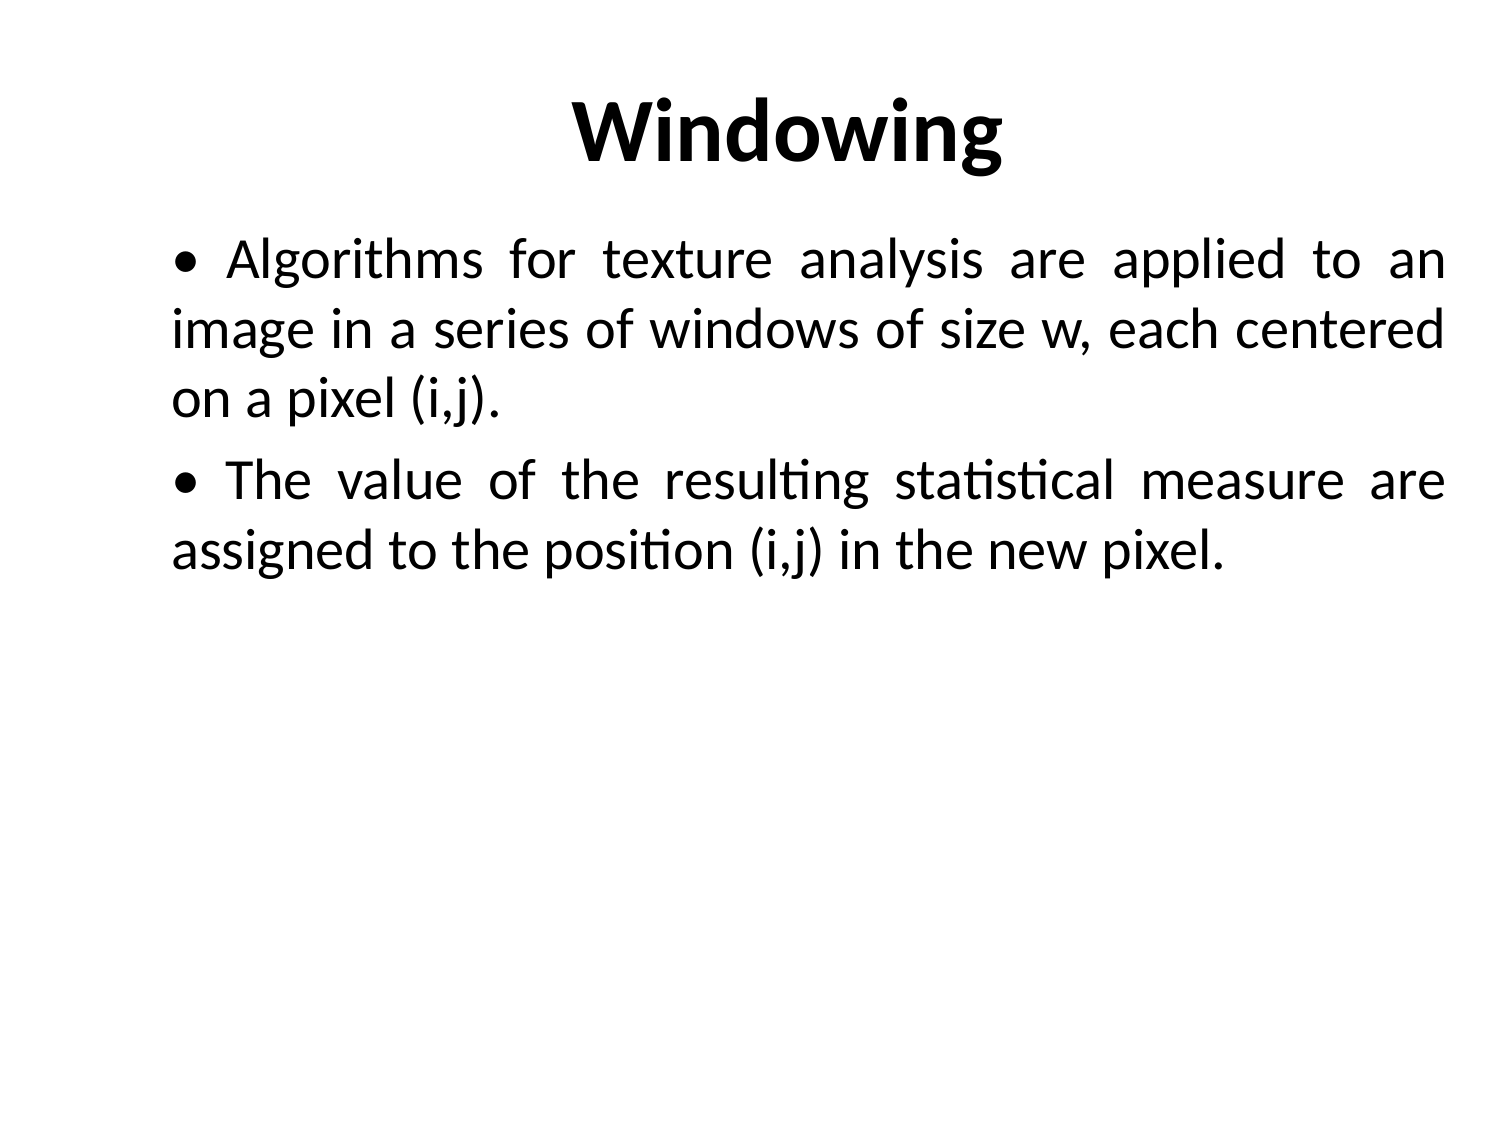

# Windowing
	• Algorithms for texture analysis are applied to an image in a series of windows of size w, each centered on a pixel (i,j).
	• The value of the resulting statistical measure are assigned to the position (i,j) in the new pixel.